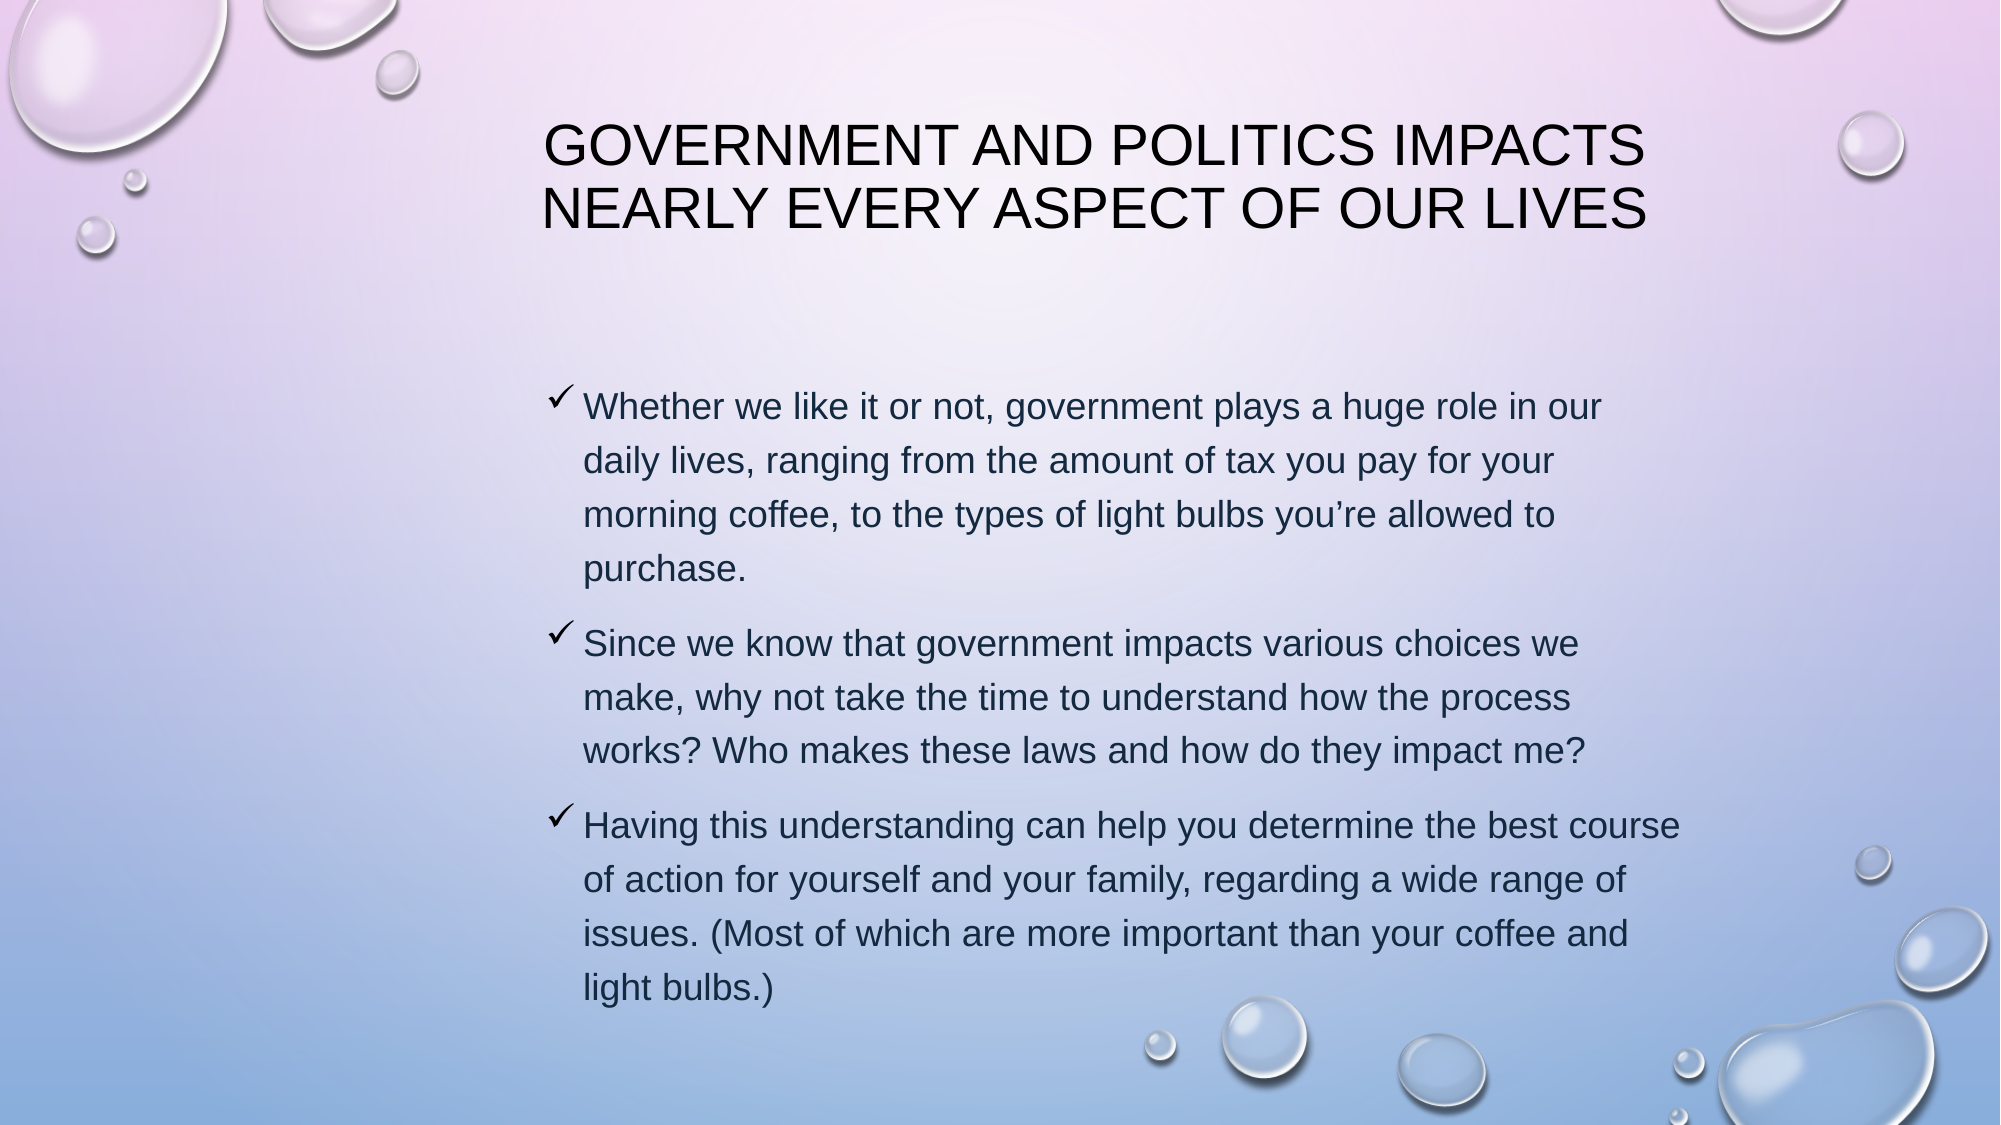

# Government and politics impacts nearly every aspect of our lives
Whether we like it or not, government plays a huge role in our daily lives, ranging from the amount of tax you pay for your morning coffee, to the types of light bulbs you’re allowed to purchase.
Since we know that government impacts various choices we make, why not take the time to understand how the process works? Who makes these laws and how do they impact me?
Having this understanding can help you determine the best course of action for yourself and your family, regarding a wide range of issues. (Most of which are more important than your coffee and light bulbs.)